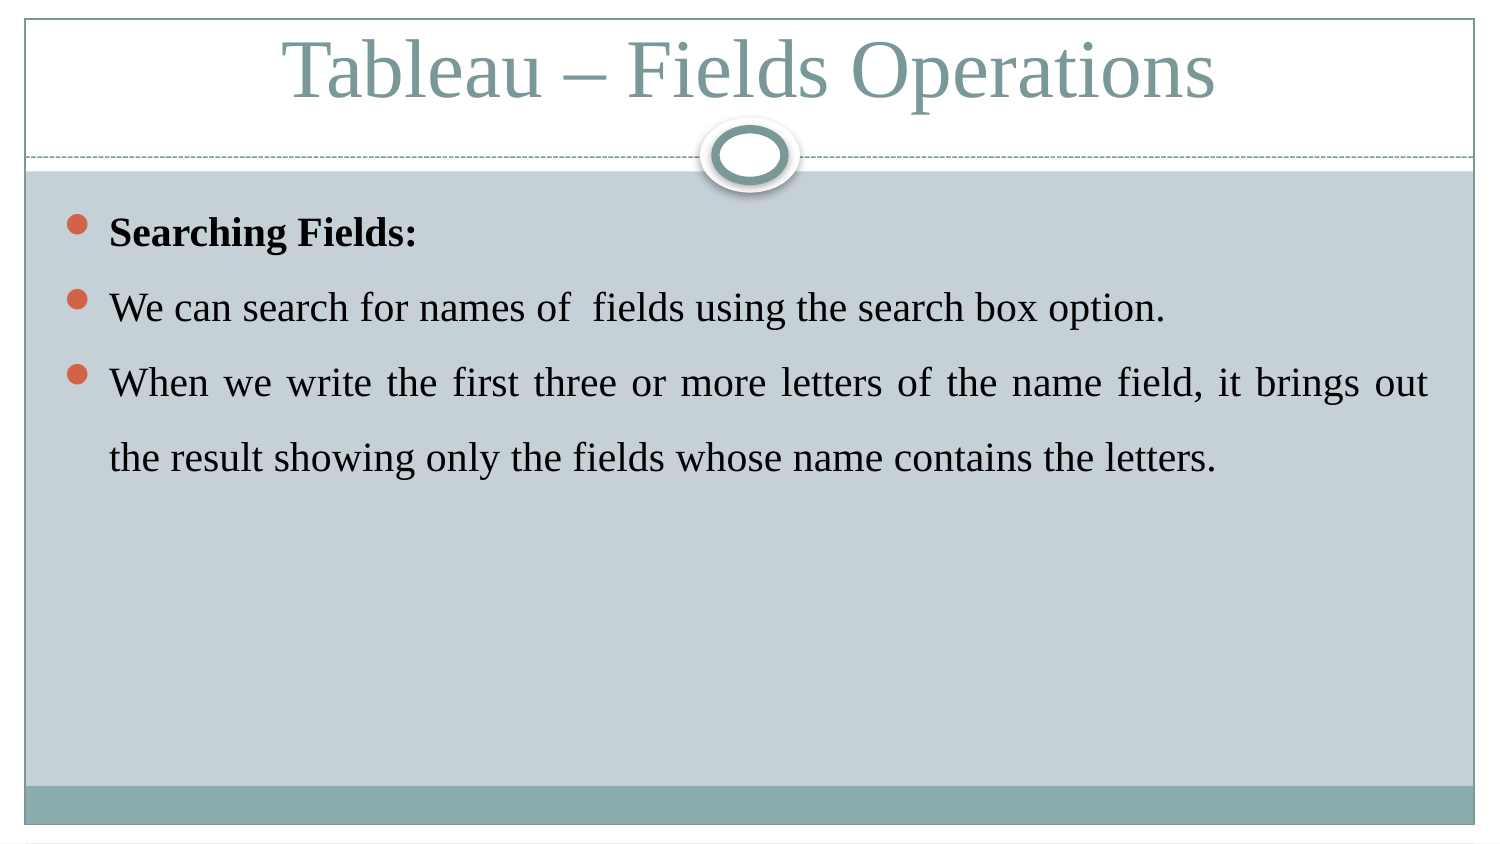

# Tableau – Fields Operations
Searching Fields:
We can search for names of  fields using the search box option.
When we write the first three or more letters of the name field, it brings out the result showing only the fields whose name contains the letters.